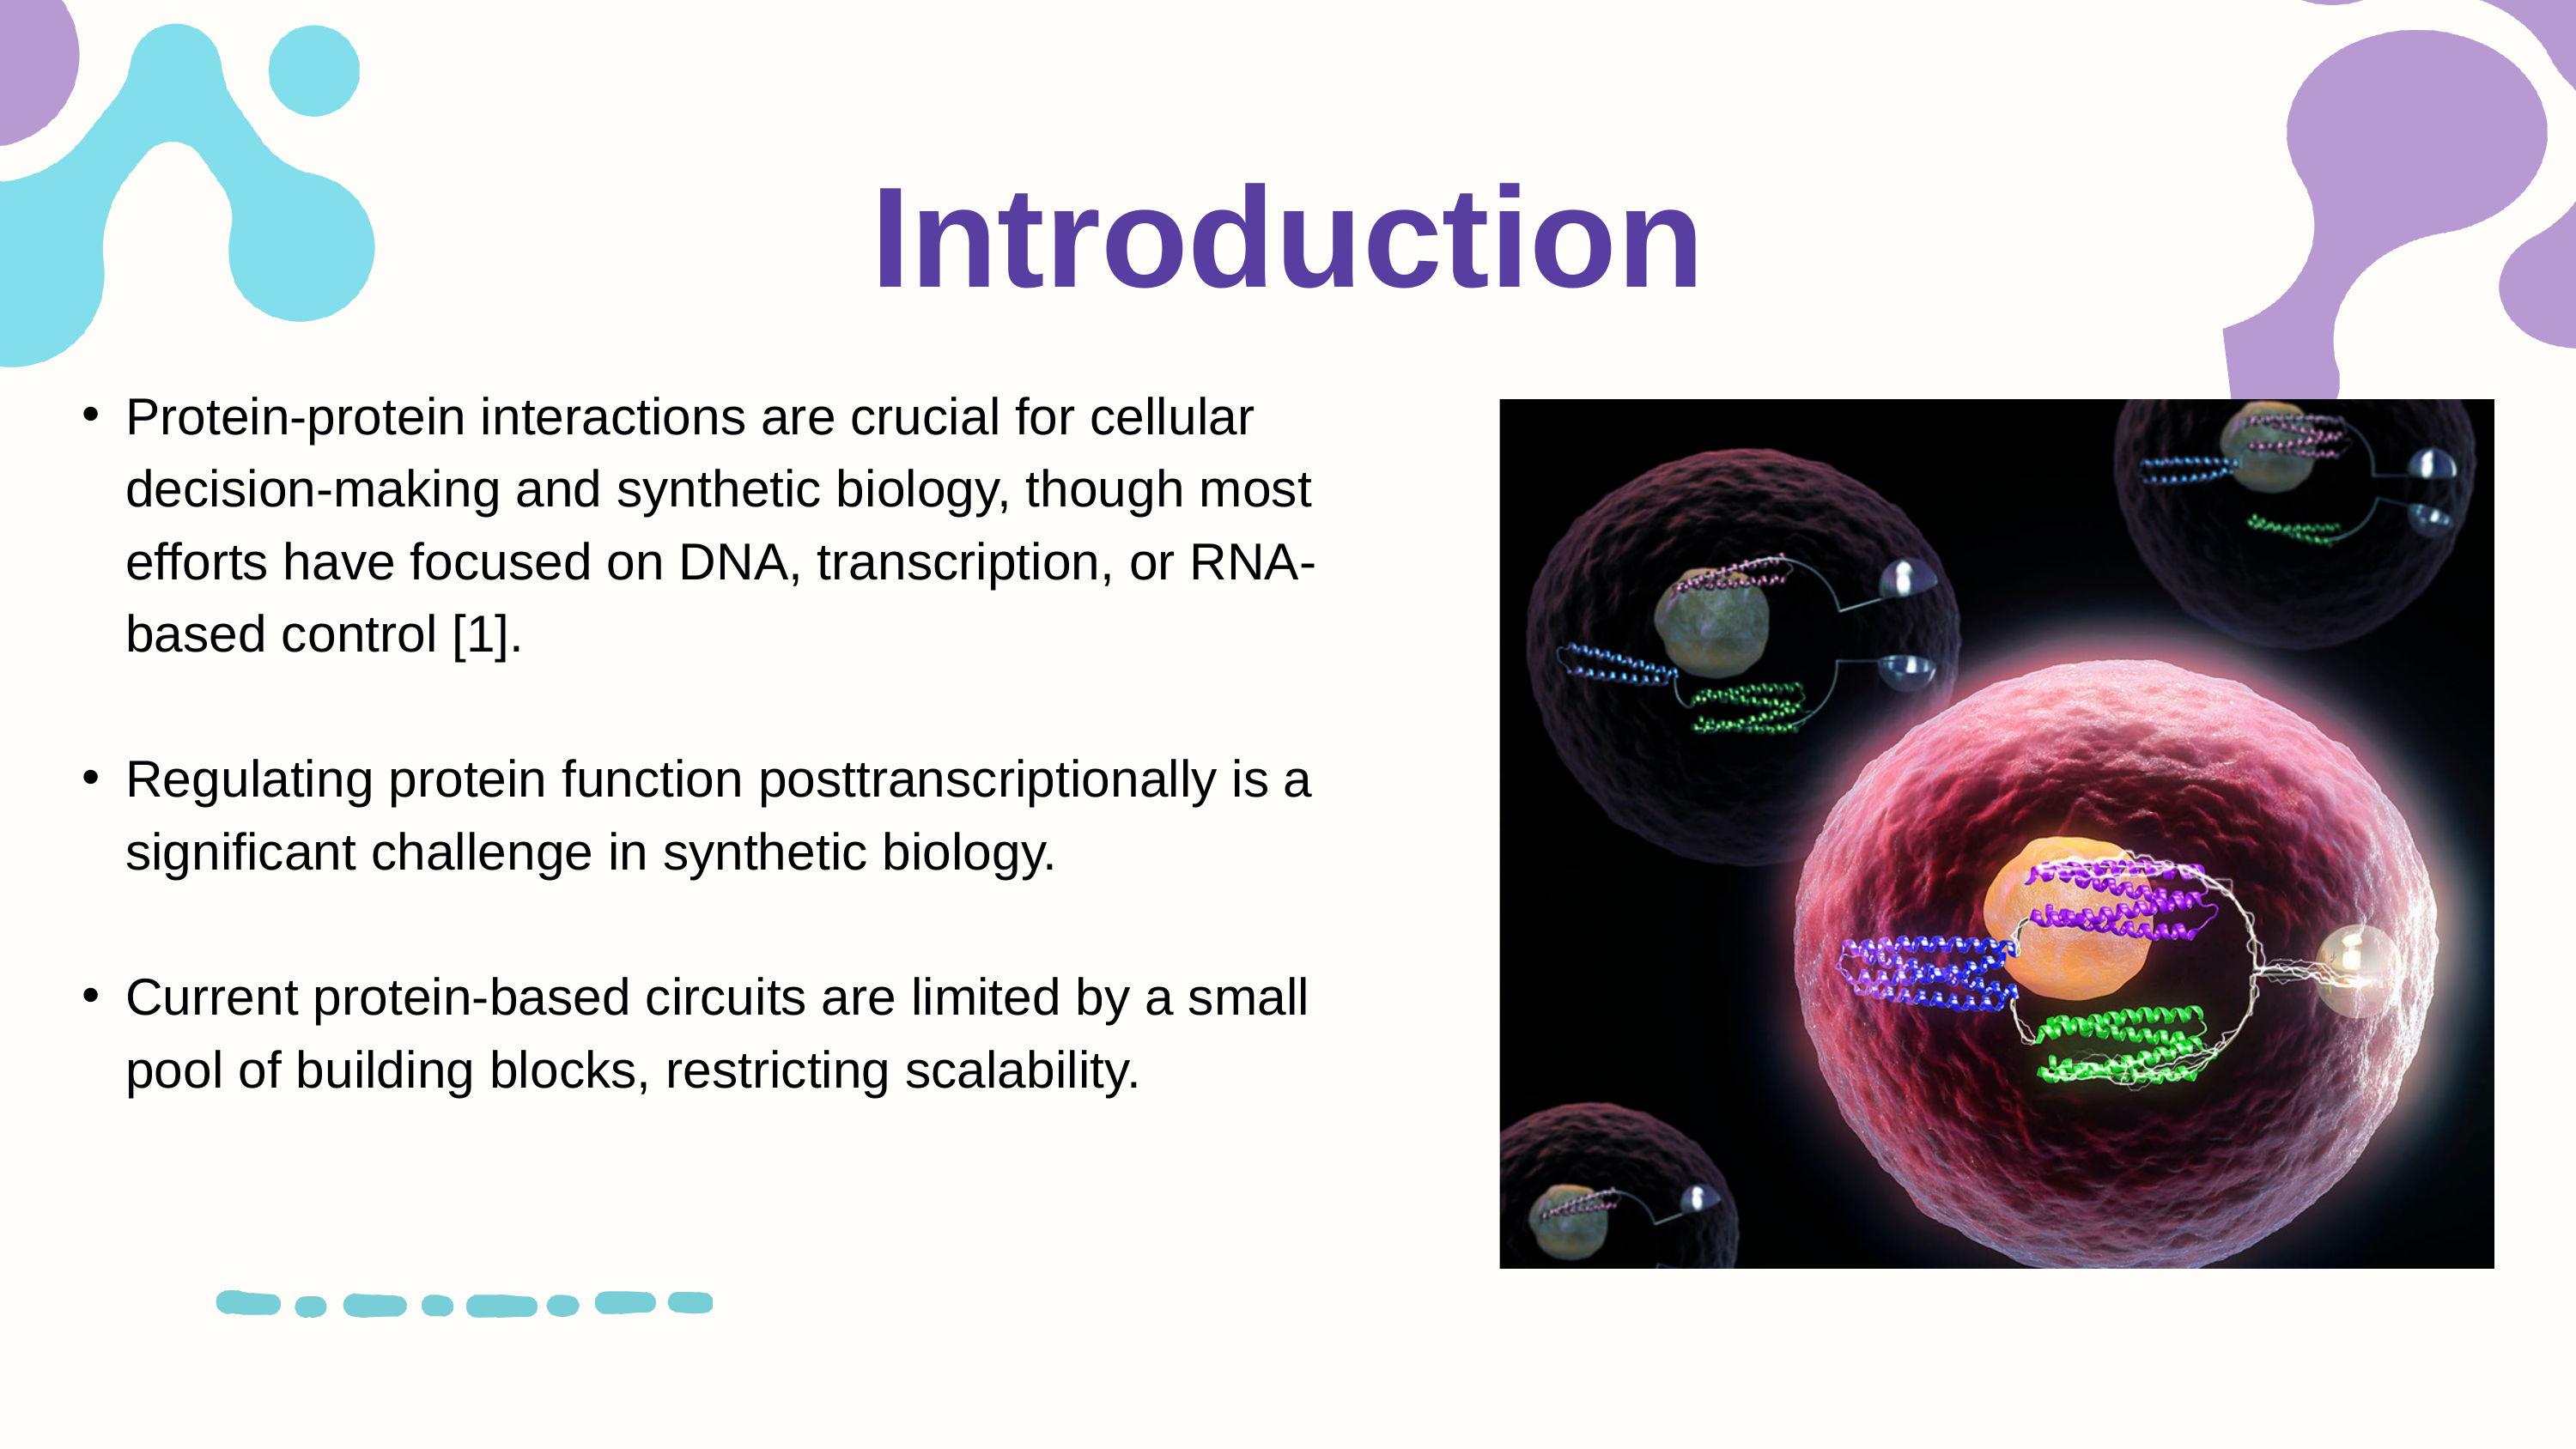

Introduction
Protein-protein interactions are crucial for cellular decision-making and synthetic biology, though most efforts have focused on DNA, transcription, or RNA-based control [1].

Regulating protein function posttranscriptionally is a significant challenge in synthetic biology.

Current protein-based circuits are limited by a small pool of building blocks, restricting scalability.